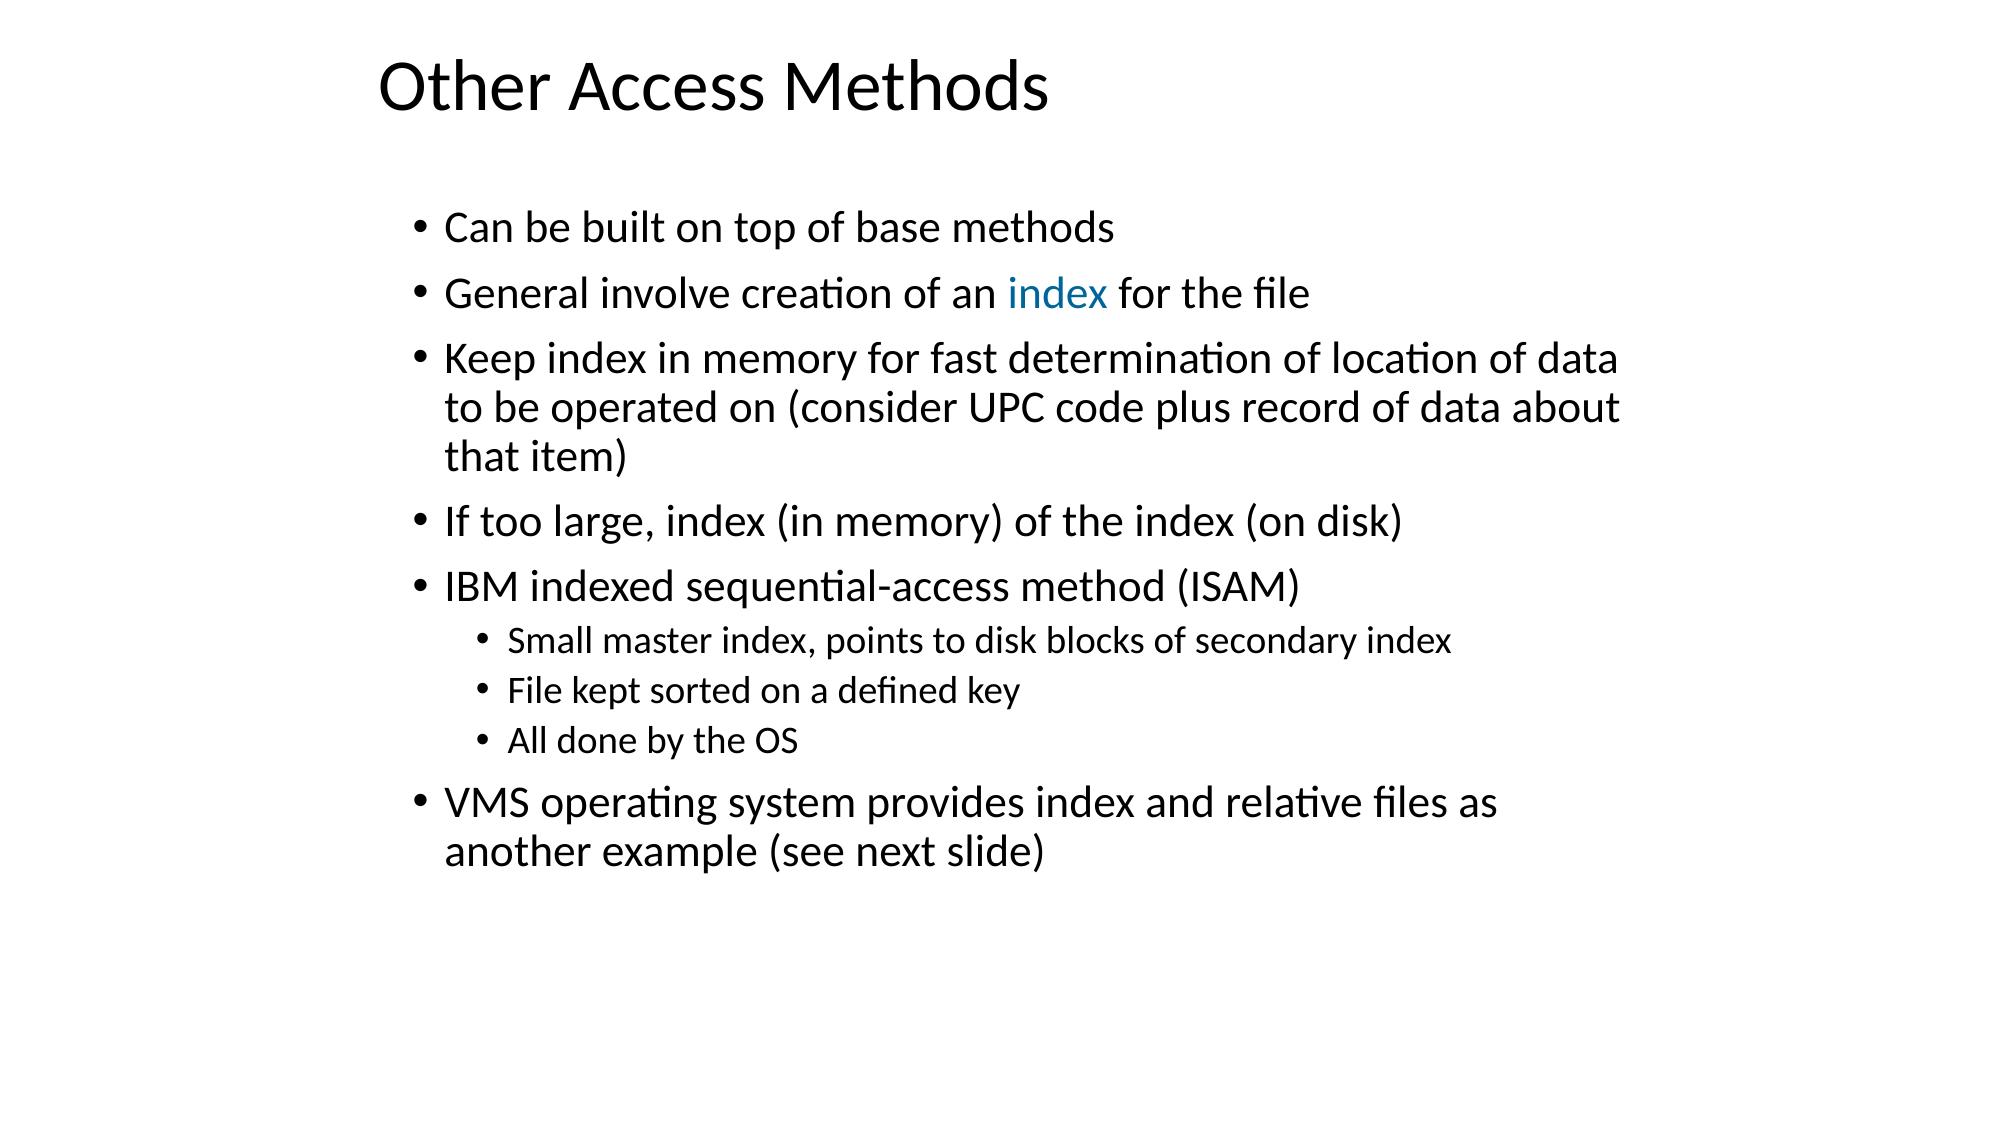

# Other Access Methods
Can be built on top of base methods
General involve creation of an index for the file
Keep index in memory for fast determination of location of data to be operated on (consider UPC code plus record of data about that item)
If too large, index (in memory) of the index (on disk)
IBM indexed sequential-access method (ISAM)
Small master index, points to disk blocks of secondary index
File kept sorted on a defined key
All done by the OS
VMS operating system provides index and relative files as another example (see next slide)